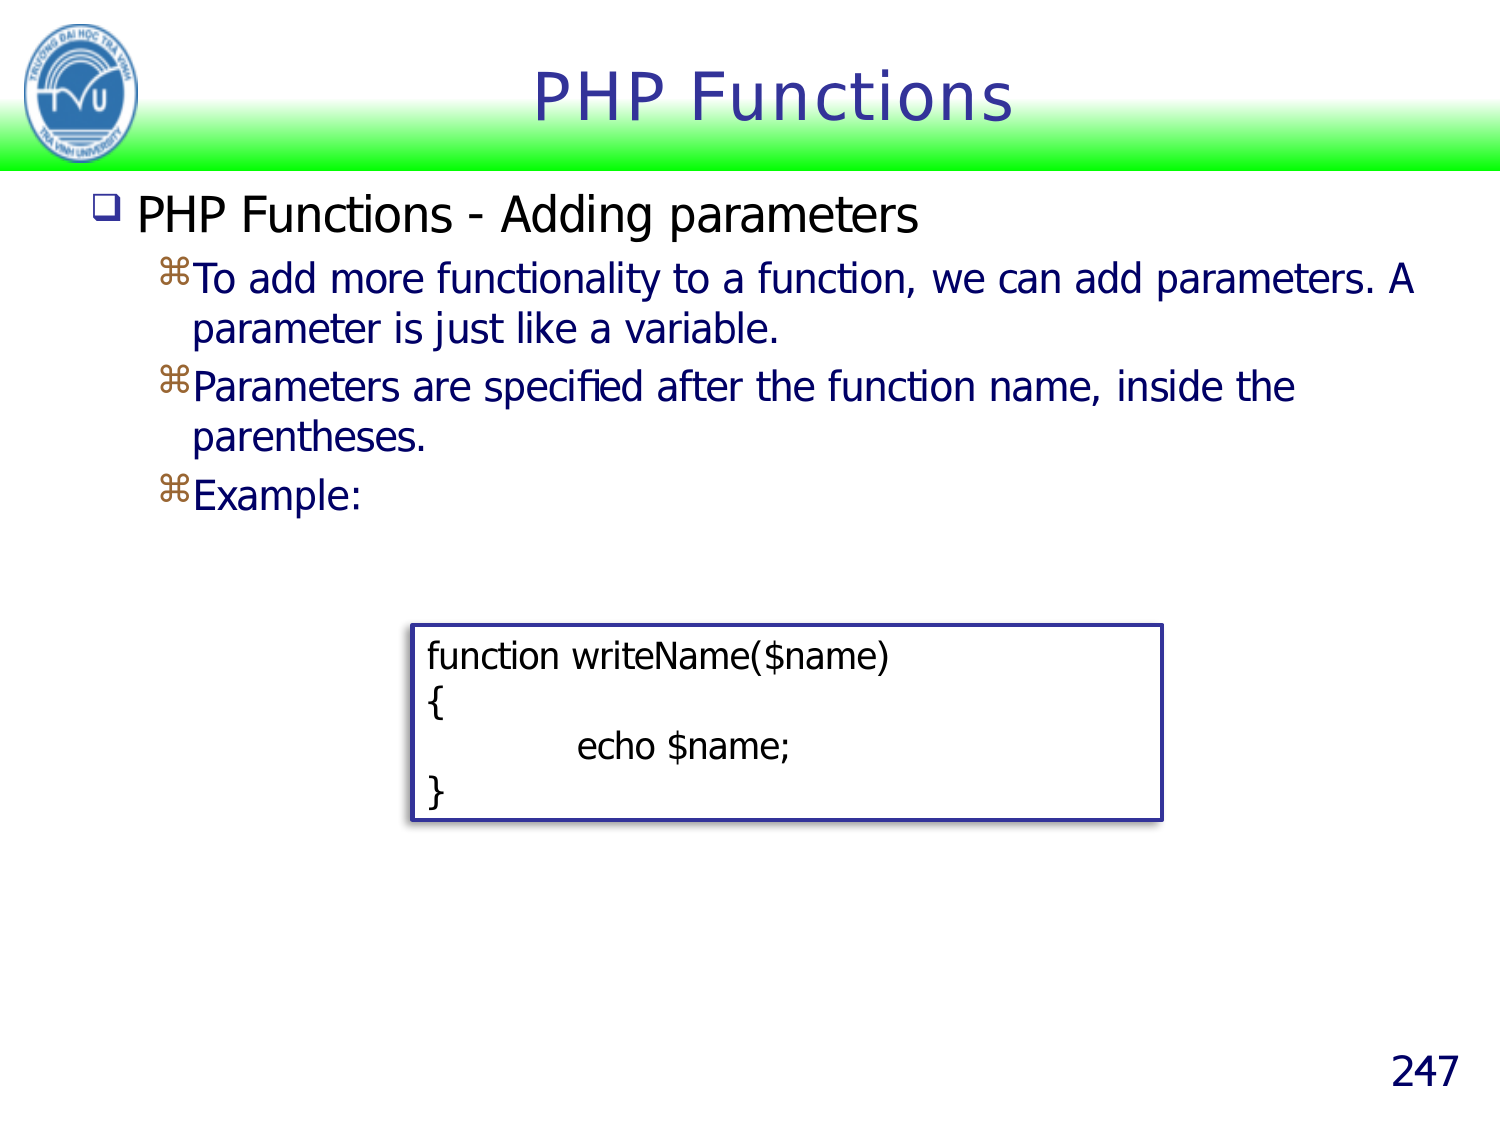

# PHP Functions
PHP Functions - Adding parameters
To add more functionality to a function, we can add parameters. A parameter is just like a variable.
Parameters are specified after the function name, inside the parentheses.
Example:

function writeName($name)
{
	echo $name;
}
247